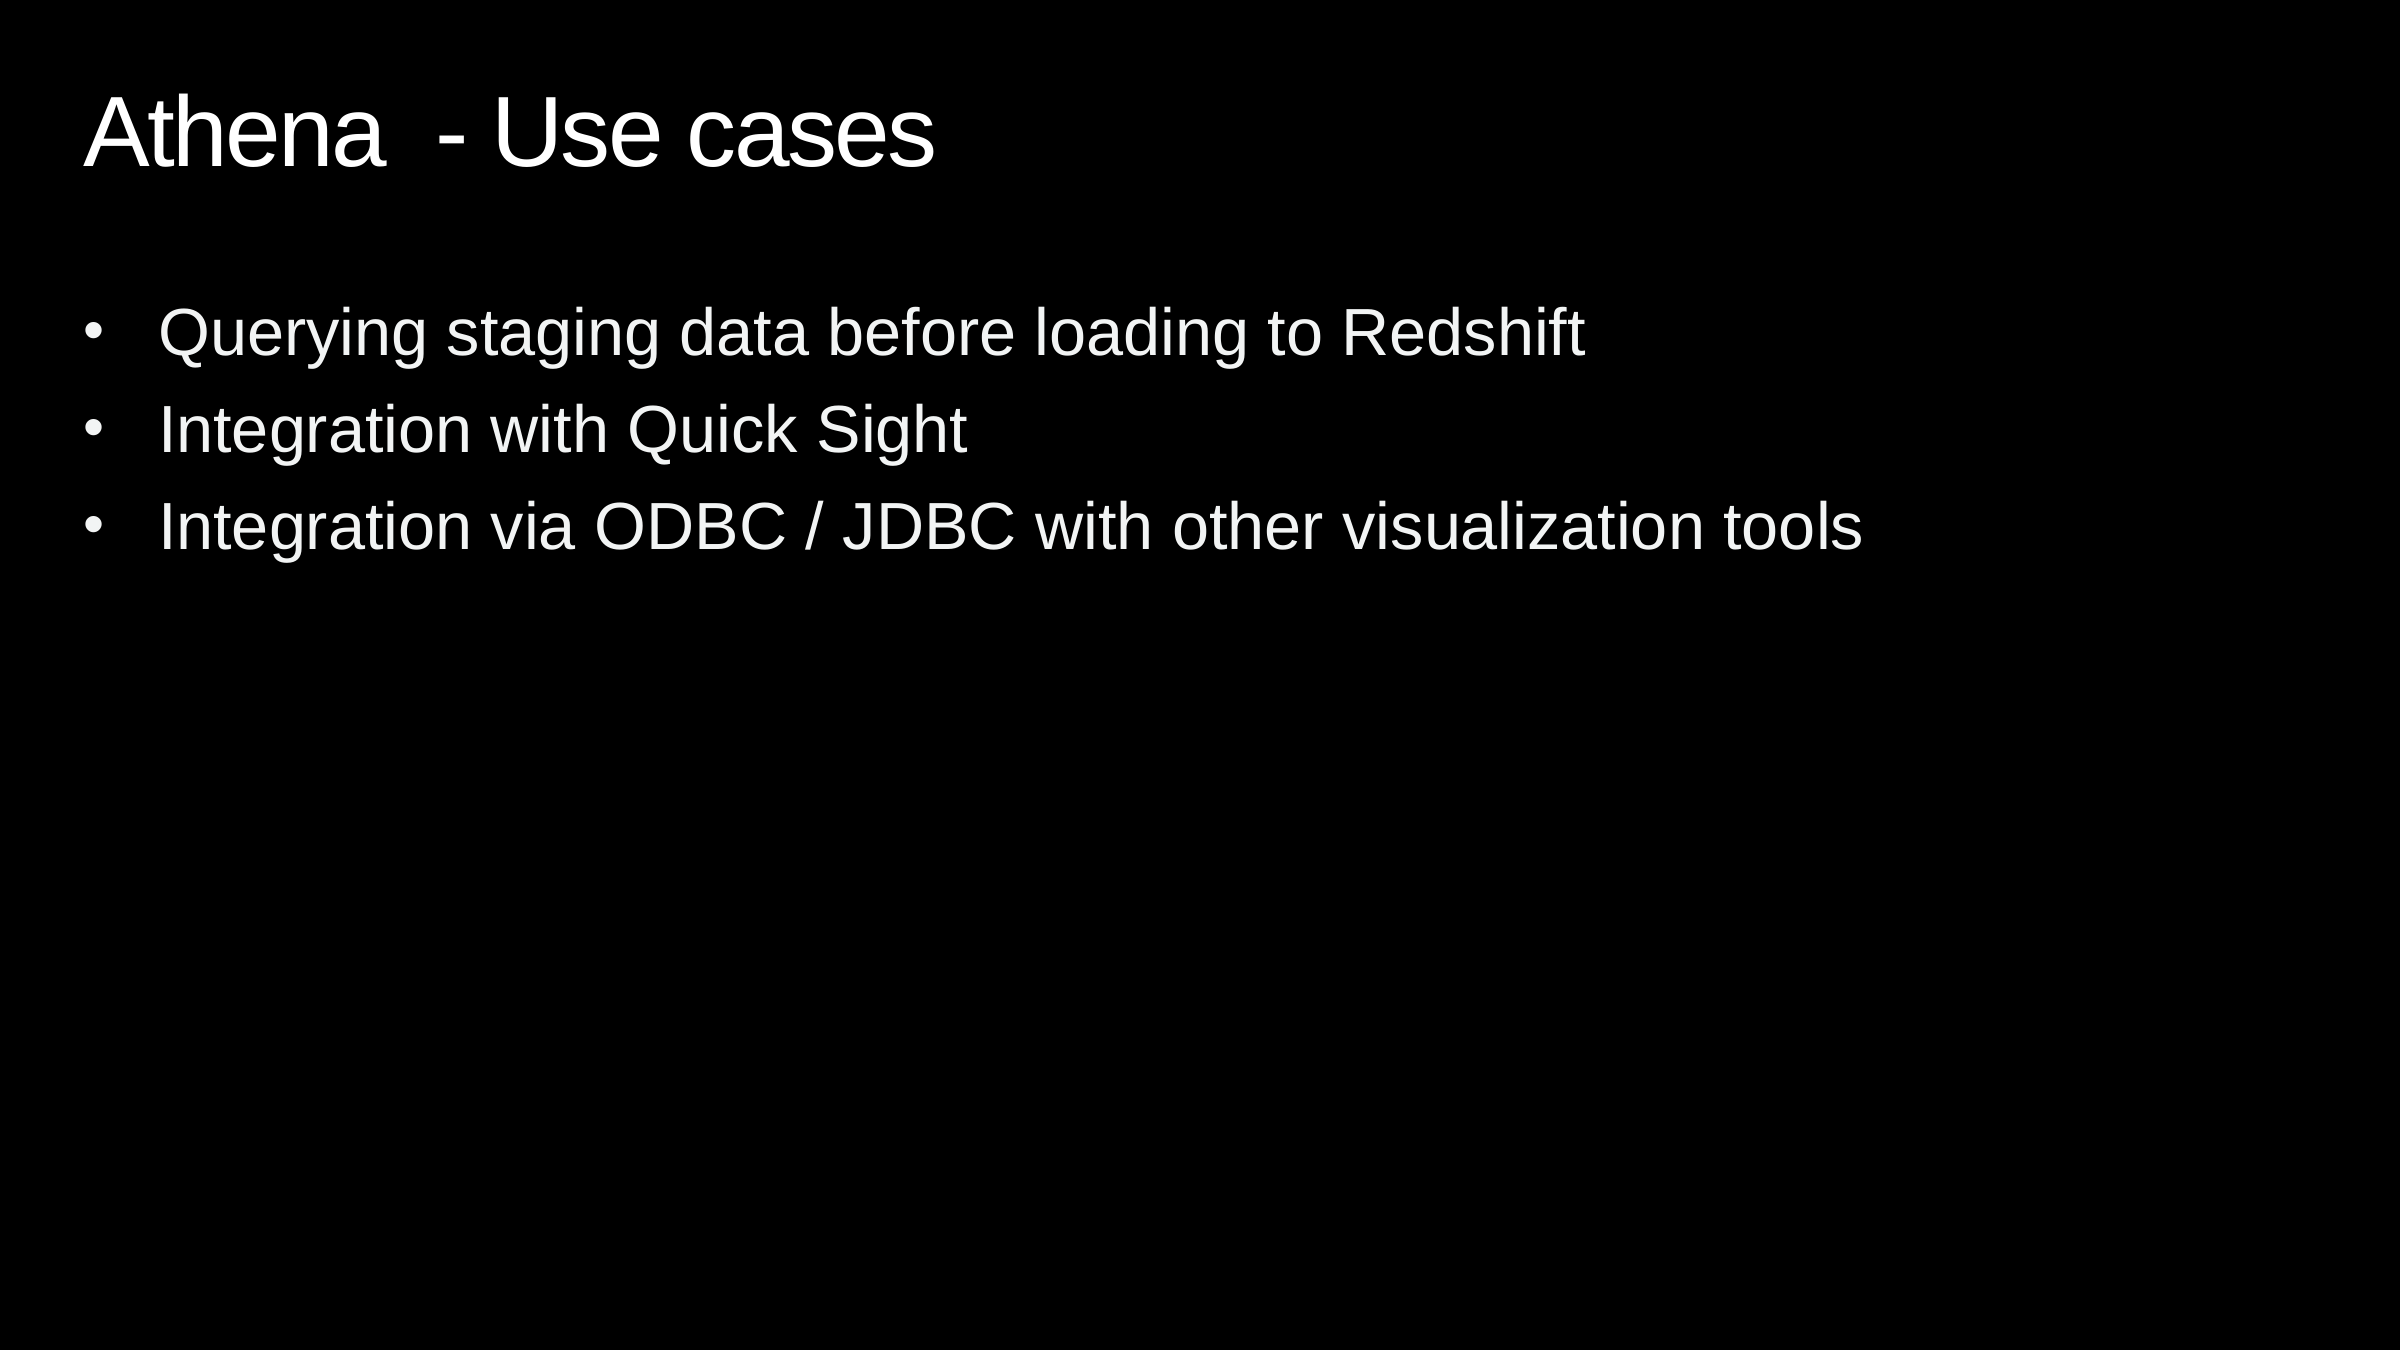

# Athena  - Use cases
Querying staging data before loading to Redshift
Integration with Quick Sight
Integration via ODBC / JDBC with other visualization tools